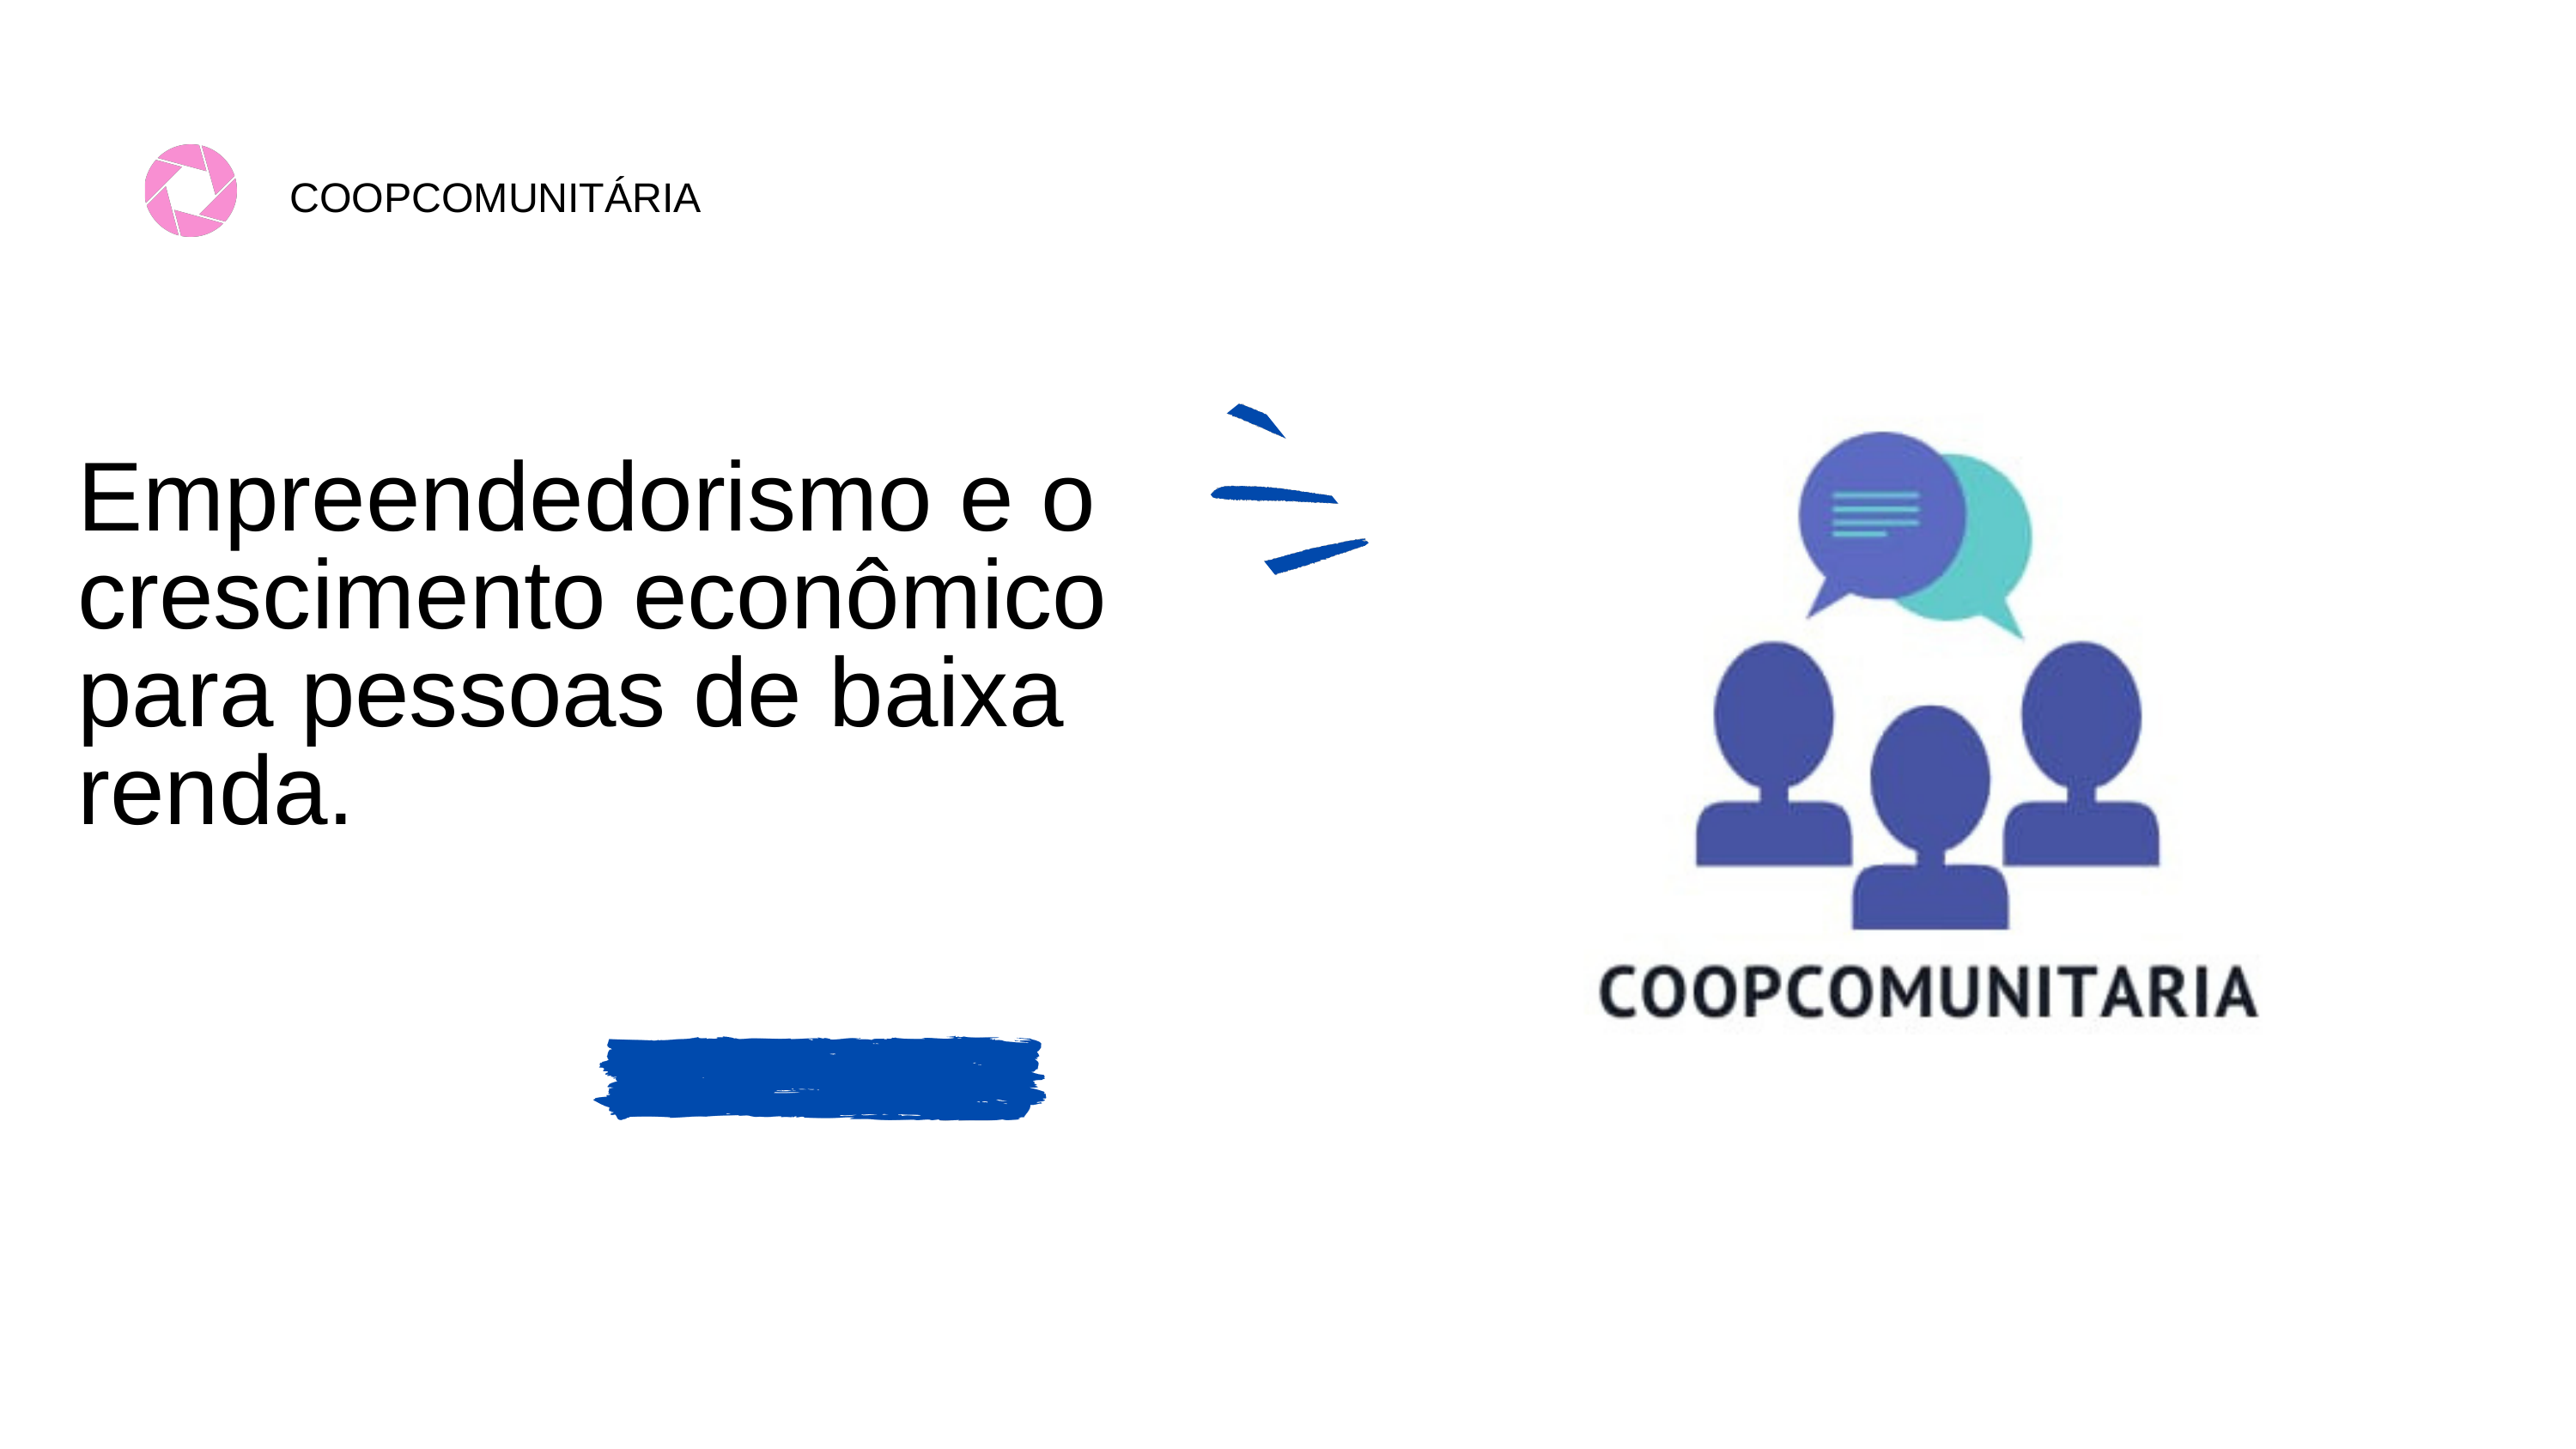

COOPCOMUNITÁRIA

Empreendedorismo e o crescimento econômico para pessoas de baixa renda.